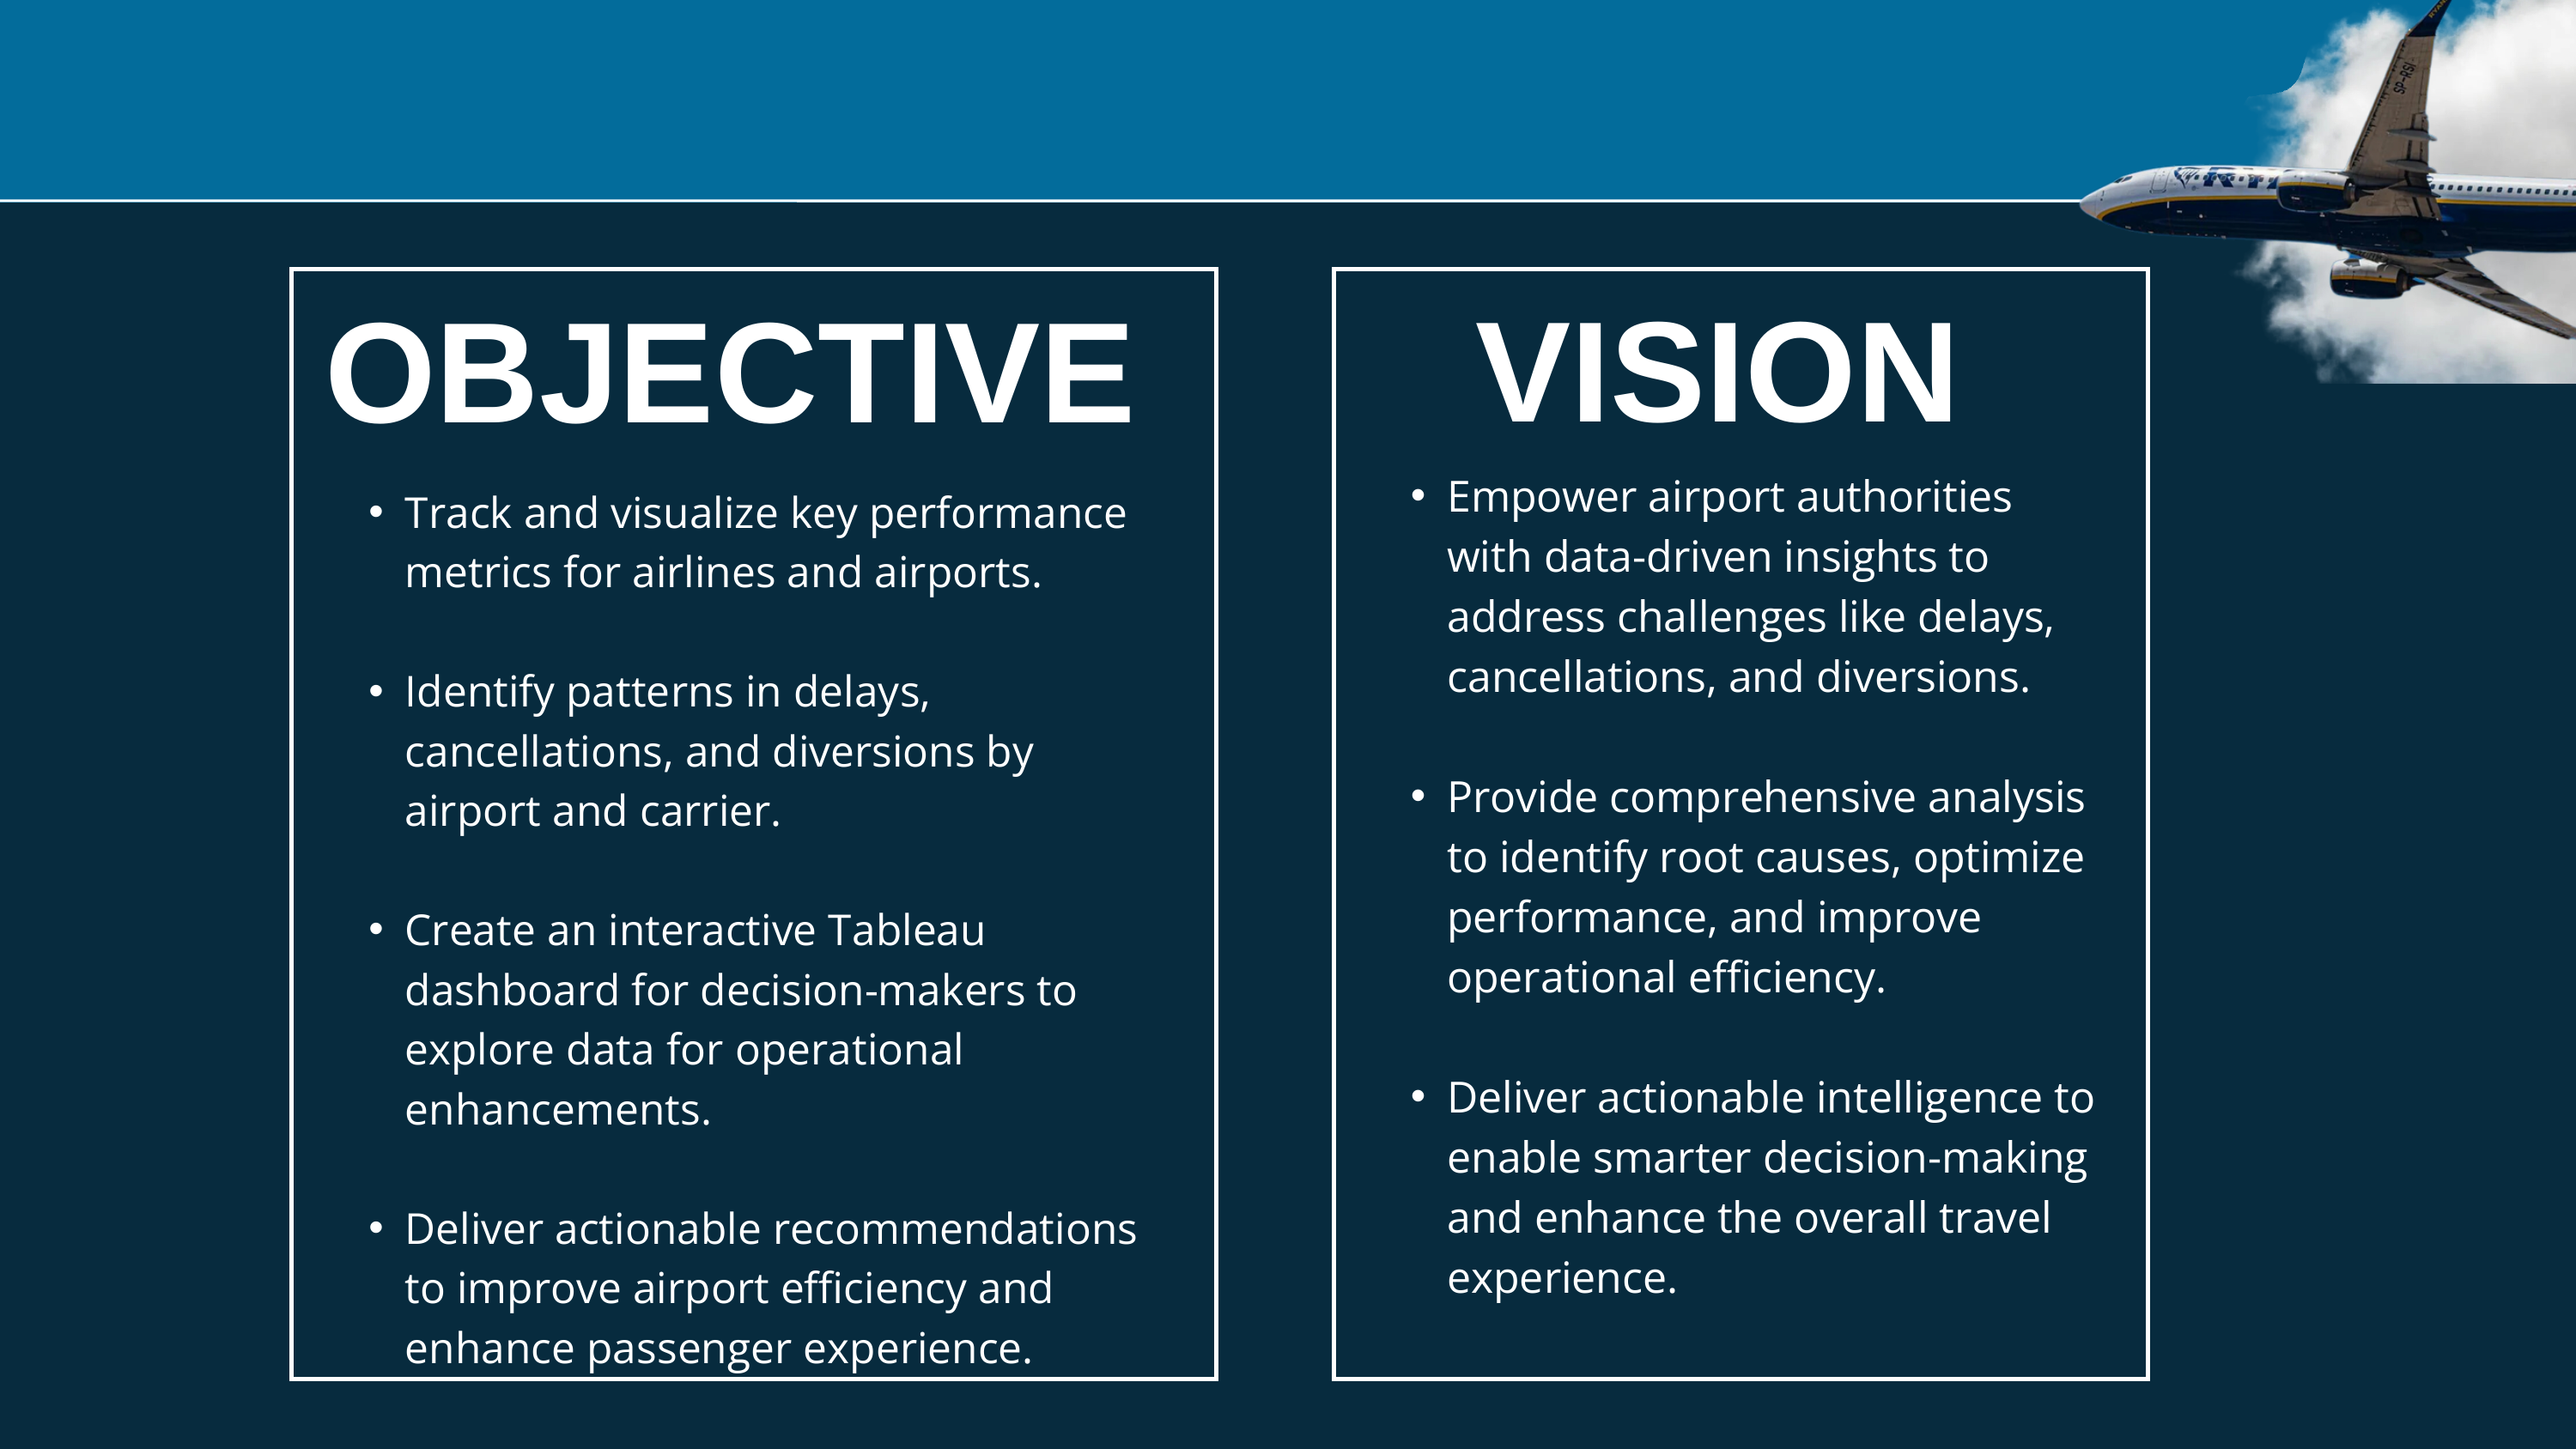

VISION
OBJECTIVE

Track and visualize key performance metrics for airlines and airports.

Identify patterns in delays, cancellations, and diversions by airport and carrier.

Create an interactive Tableau dashboard for decision-makers to explore data for operational enhancements.

Deliver actionable recommendations to improve airport efficiency and enhance passenger experience.

Empower airport authorities with data-driven insights to address challenges like delays, cancellations, and diversions.

Provide comprehensive analysis to identify root causes, optimize performance, and improve operational efficiency.

Deliver actionable intelligence to enable smarter decision-making and enhance the overall travel experience.